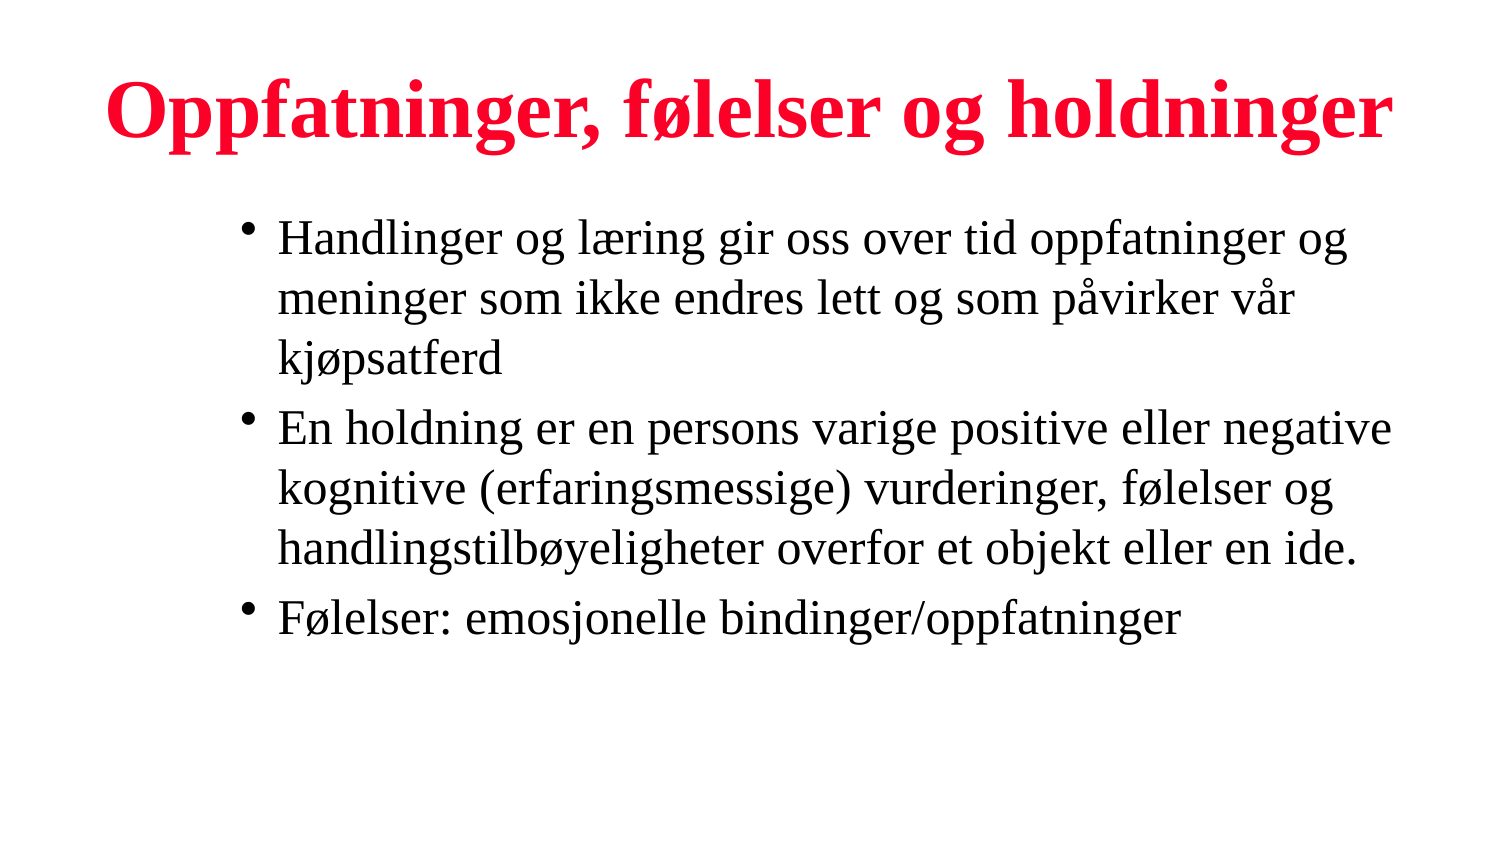

# Oppfatninger, følelser og holdninger
Handlinger og læring gir oss over tid oppfatninger og meninger som ikke endres lett og som påvirker vår kjøpsatferd
En holdning er en persons varige positive eller negative kognitive (erfaringsmessige) vurderinger, følelser og handlingstilbøyeligheter overfor et objekt eller en ide.
Følelser: emosjonelle bindinger/oppfatninger